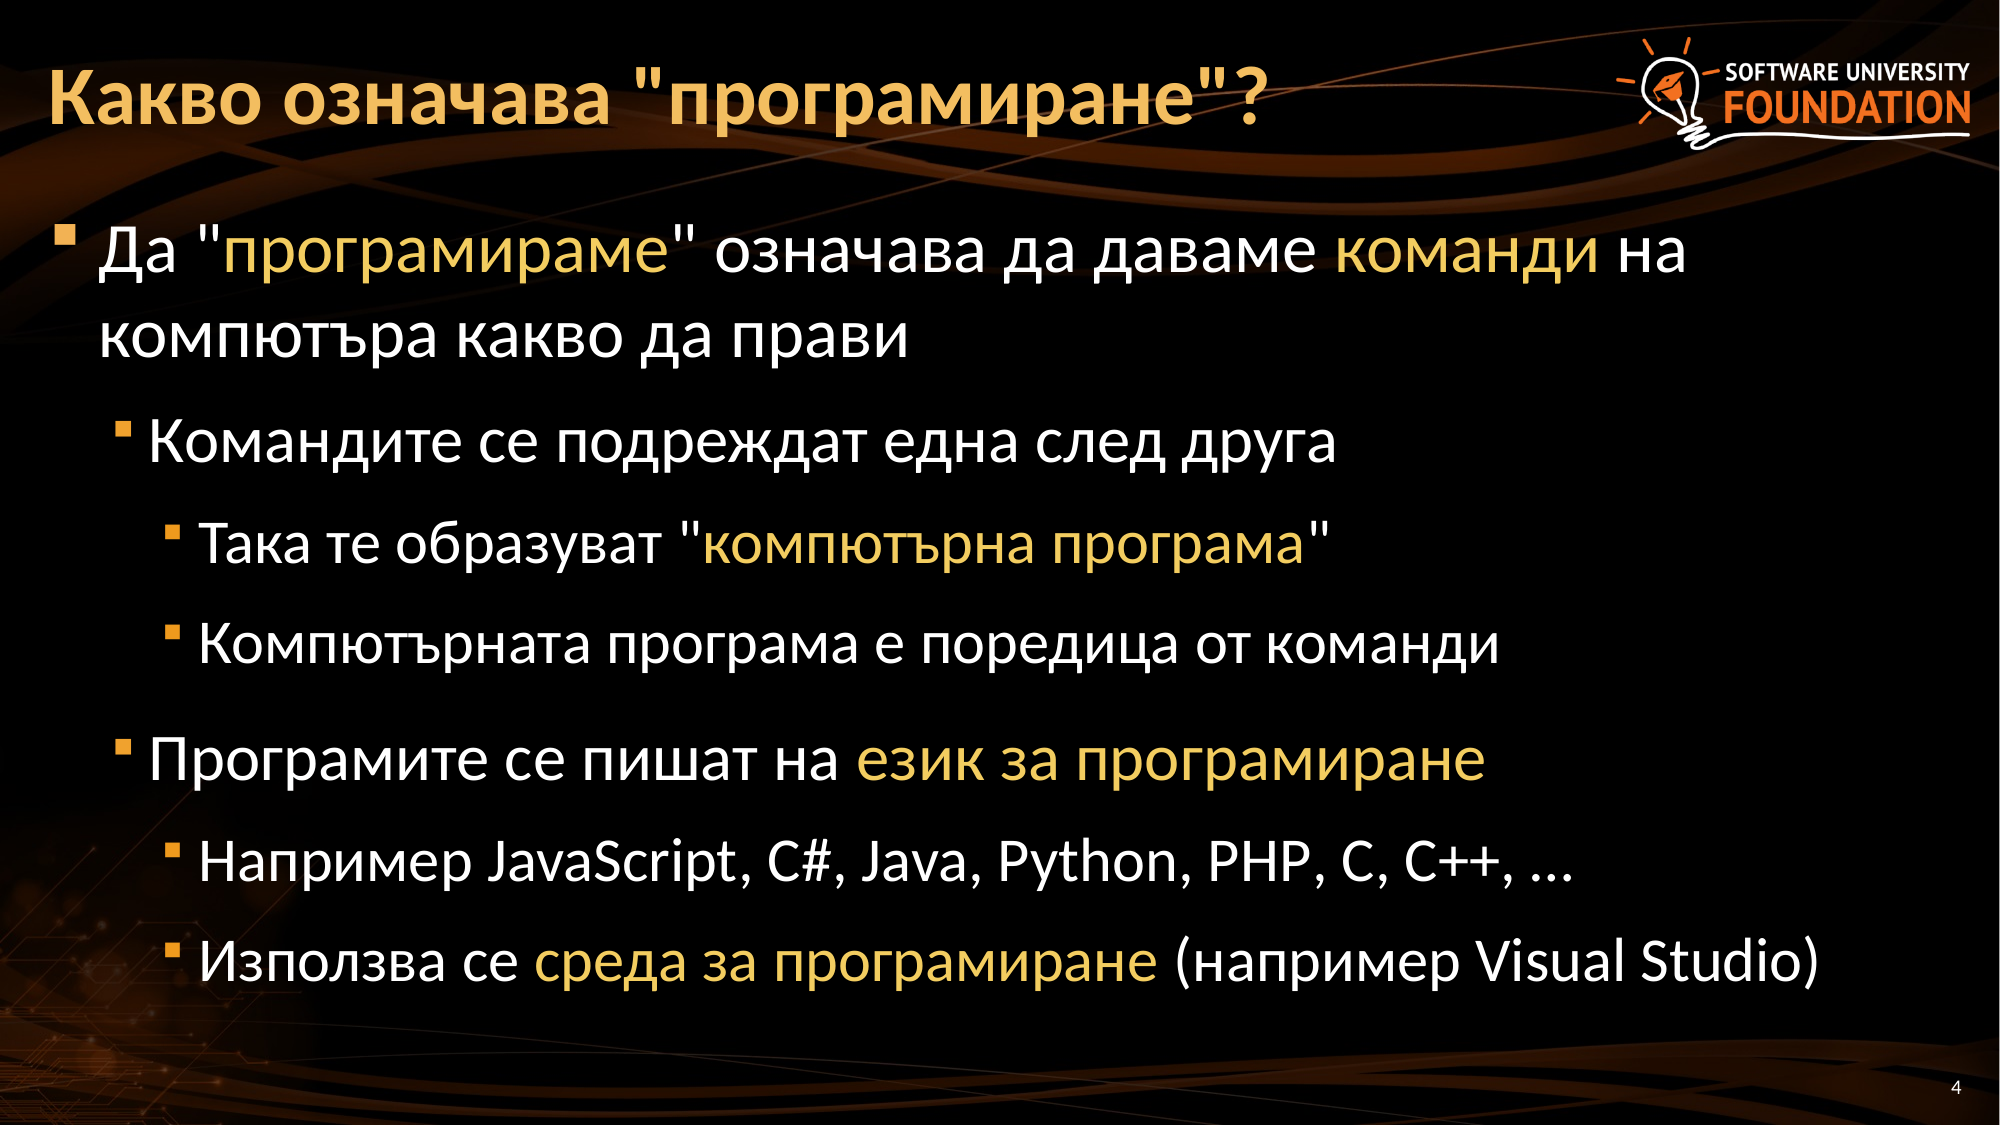

# Какво означава "програмиране"?
Да "програмираме" означава да даваме команди на компютъра какво да прави
Командите се подреждат една след друга
Така те образуват "компютърна програма"
Компютърната програма е поредица от команди
Програмите се пишат на език за програмиране
Например JavaScript, C#, Java, Python, PHP, C, C++, …
Използва се среда за програмиране (например Visual Studio)

4